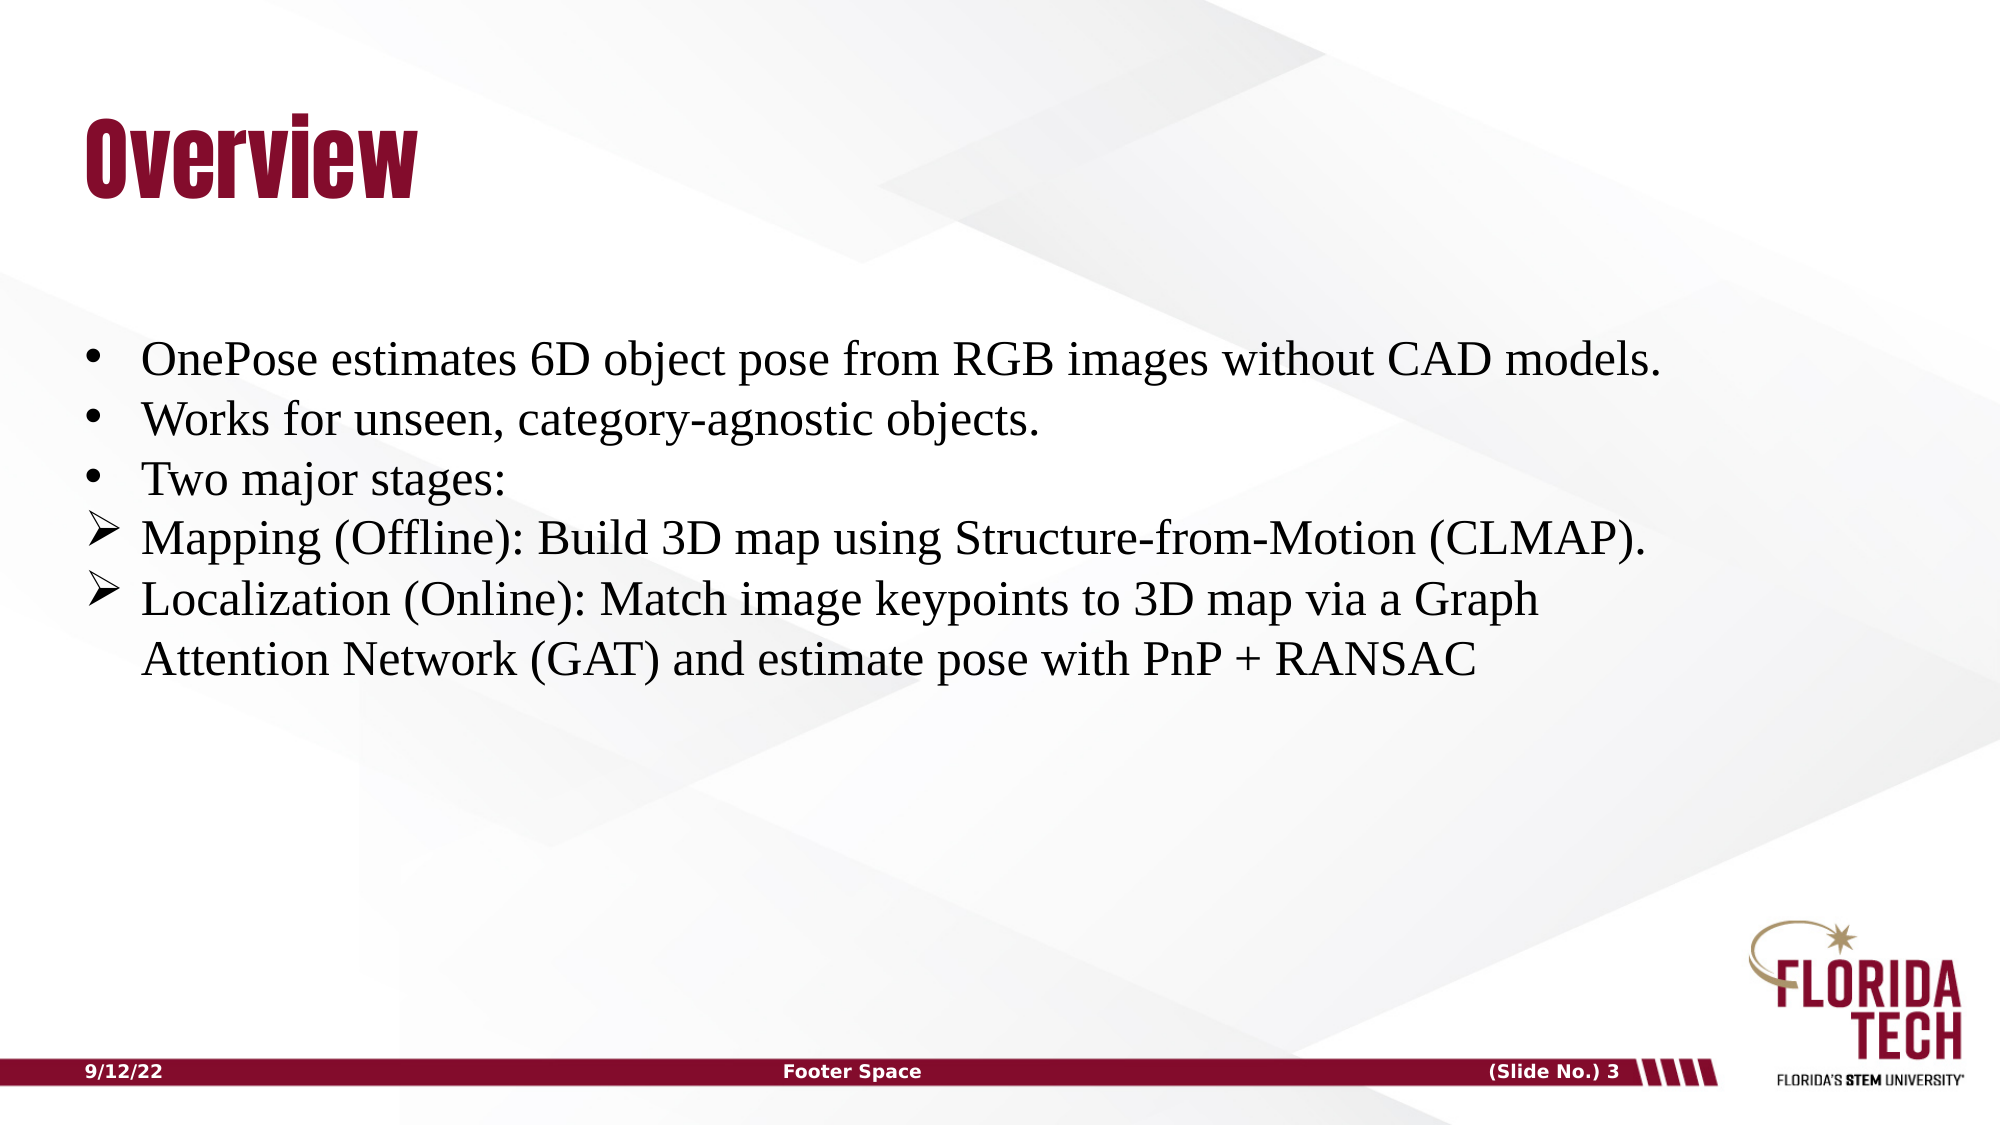

# Overview
OnePose estimates 6D object pose from RGB images without CAD models.
Works for unseen, category-agnostic objects.
Two major stages:
Mapping (Offline): Build 3D map using Structure-from-Motion (CLMAP).
Localization (Online): Match image keypoints to 3D map via a Graph Attention Network (GAT) and estimate pose with PnP + RANSAC

9/12/22
Footer Space
(Slide No.) 3